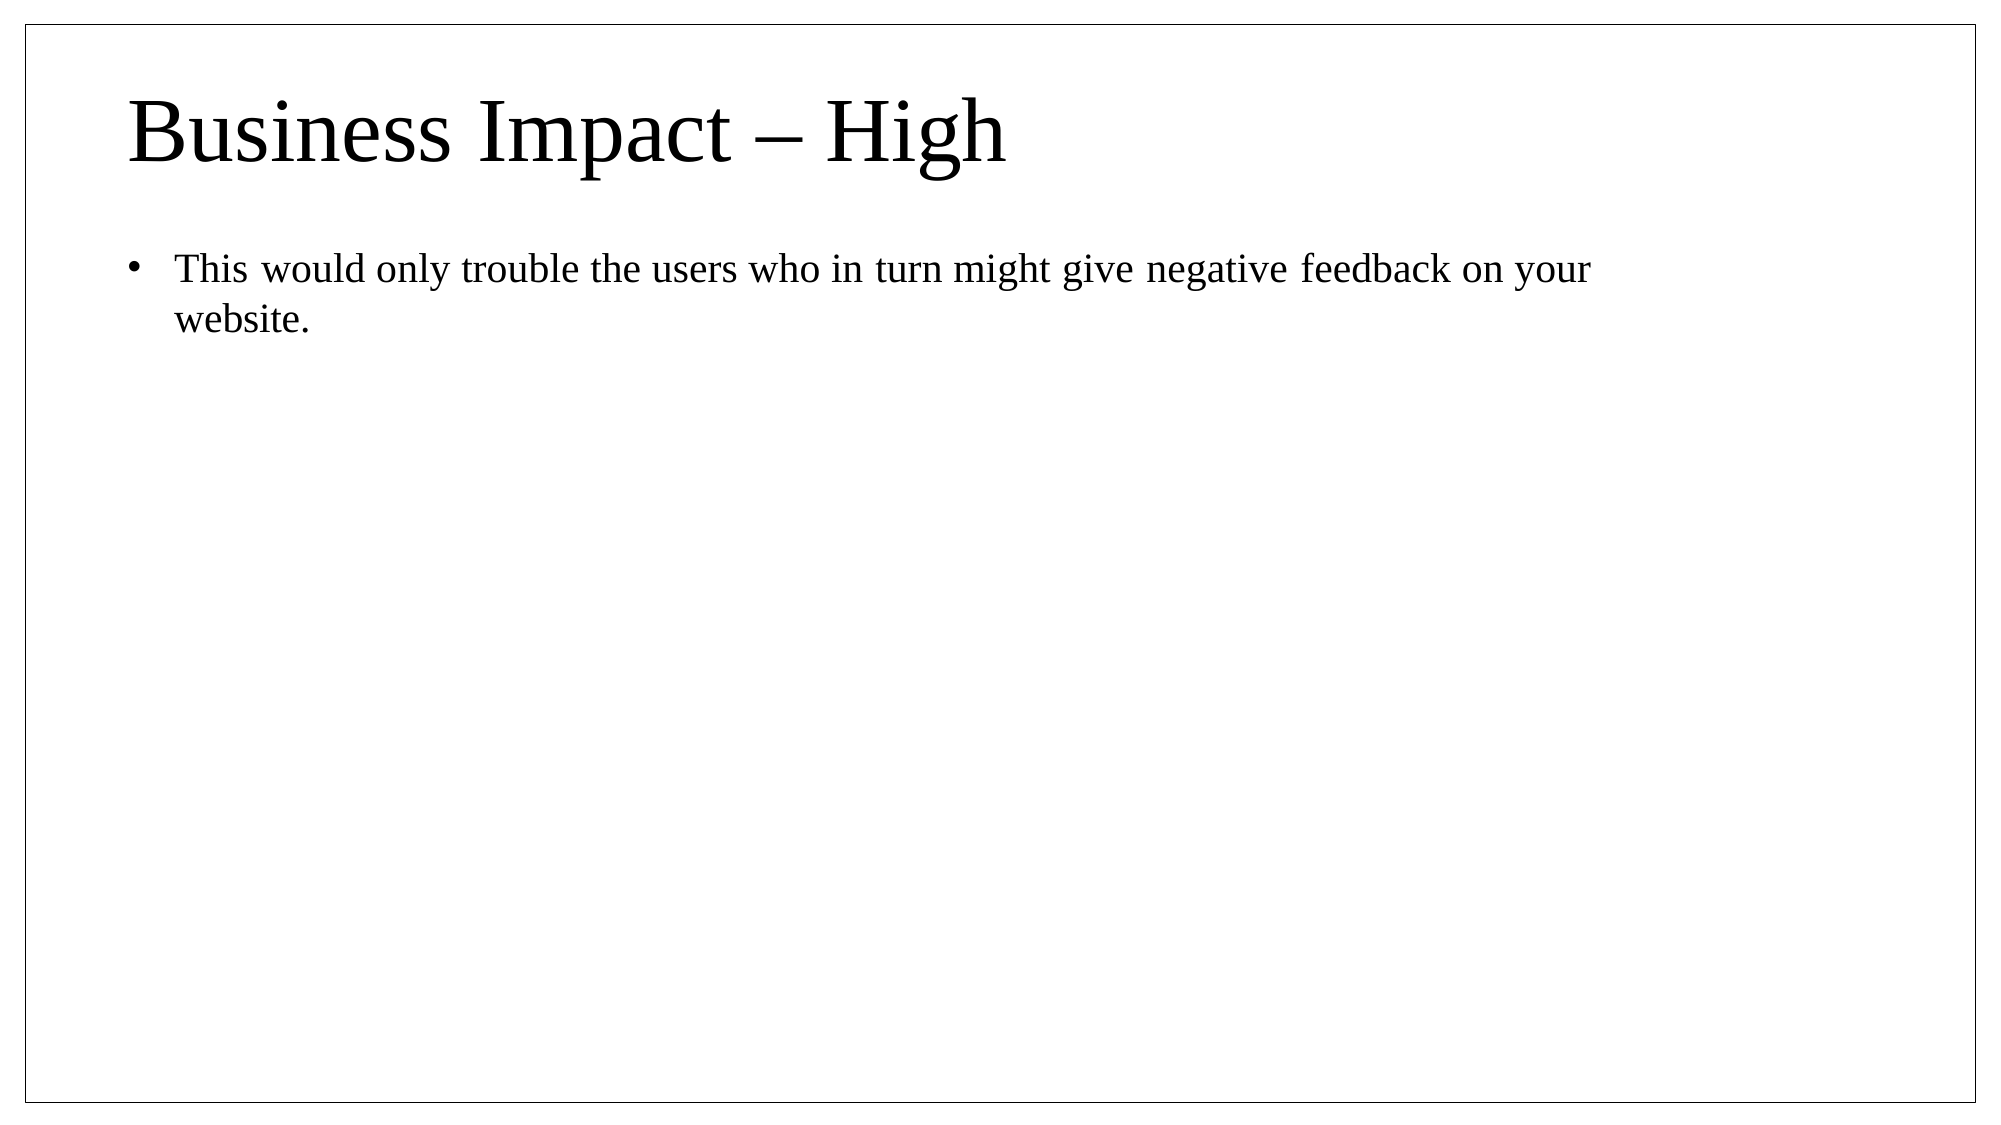

# Business Impact – High
This would only trouble the users who in turn might give negative feedback on your website.